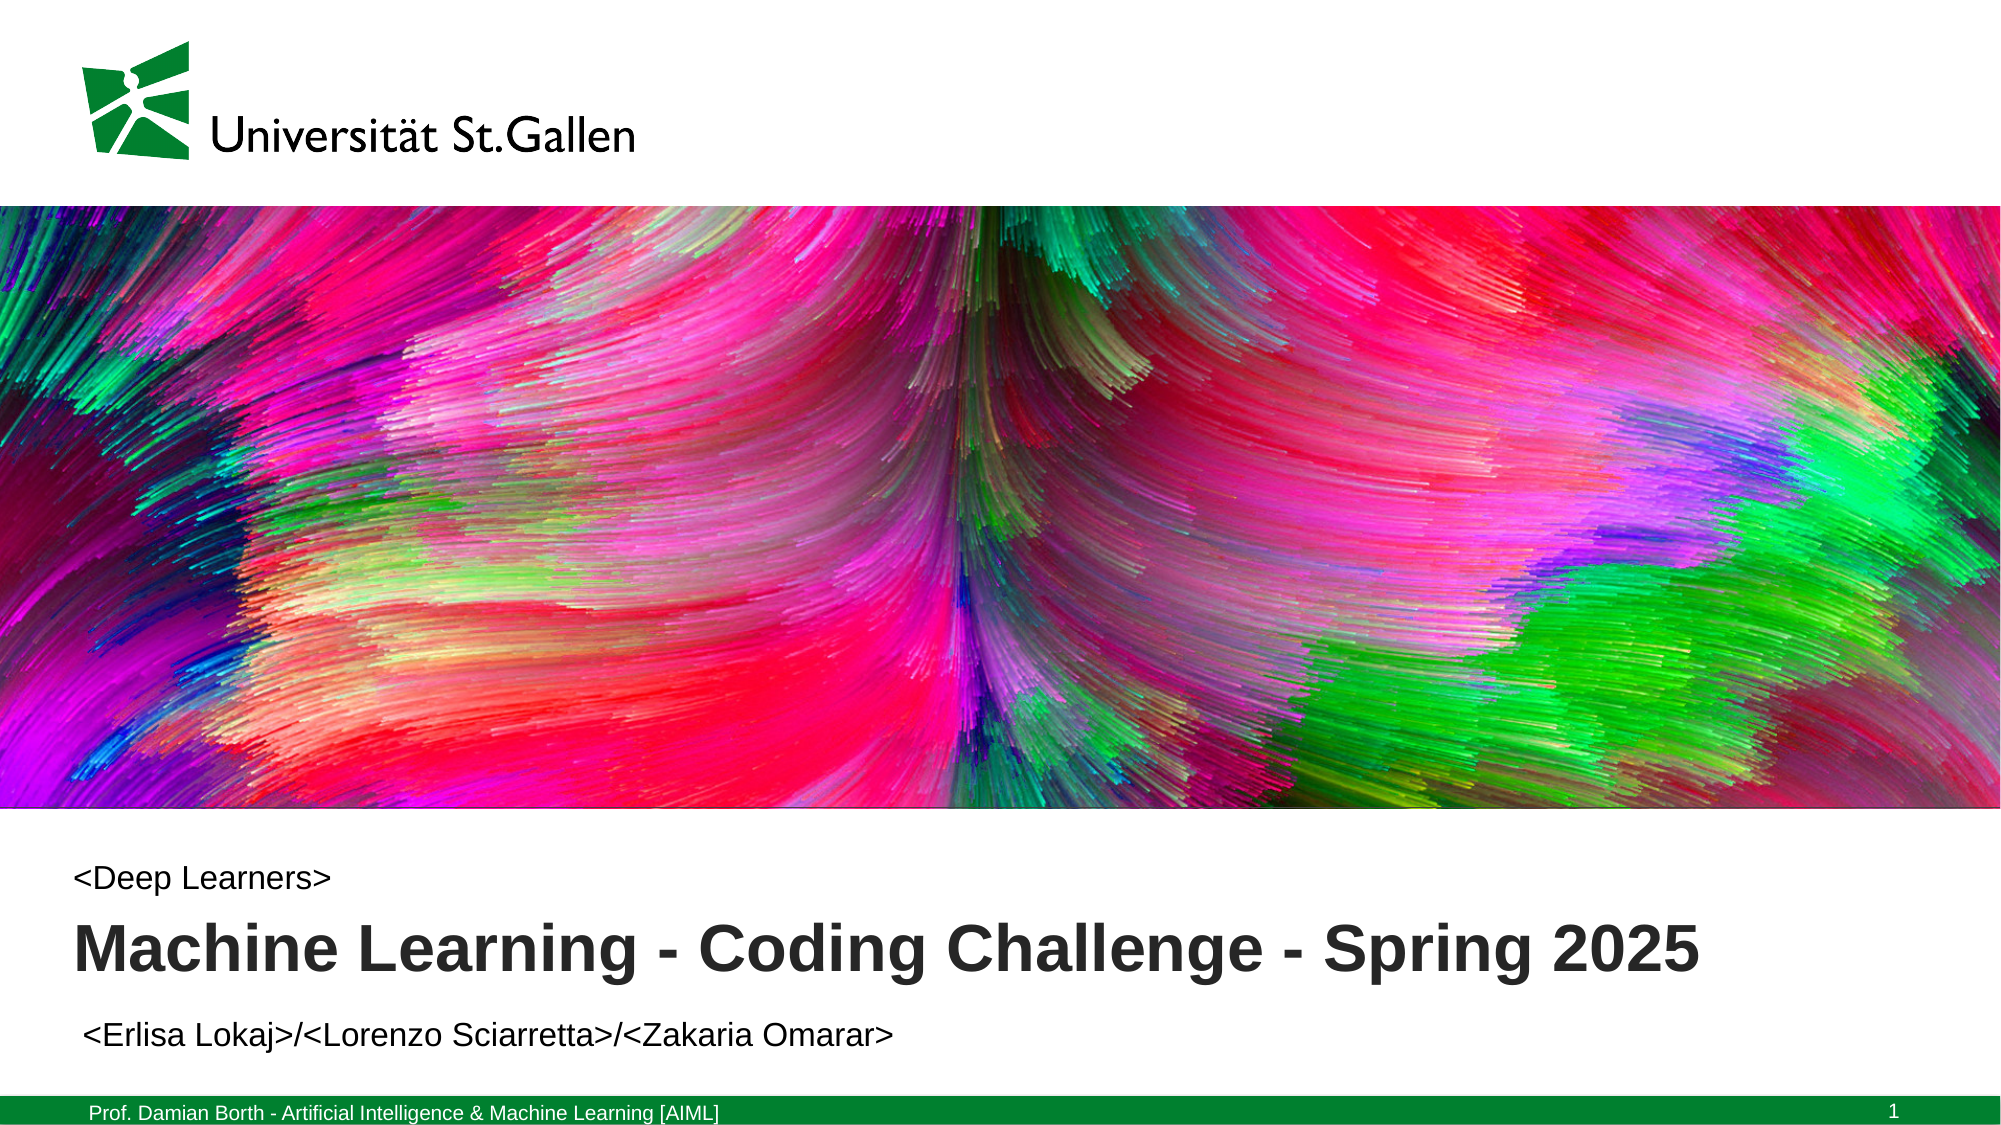

<Deep Learners>
# Machine Learning - Coding Challenge - Spring 2025
<Erlisa Lokaj>/<Lorenzo Sciarretta>/<Zakaria Omarar>
1
Prof. Damian Borth - Artificial Intelligence & Machine Learning [AIML]